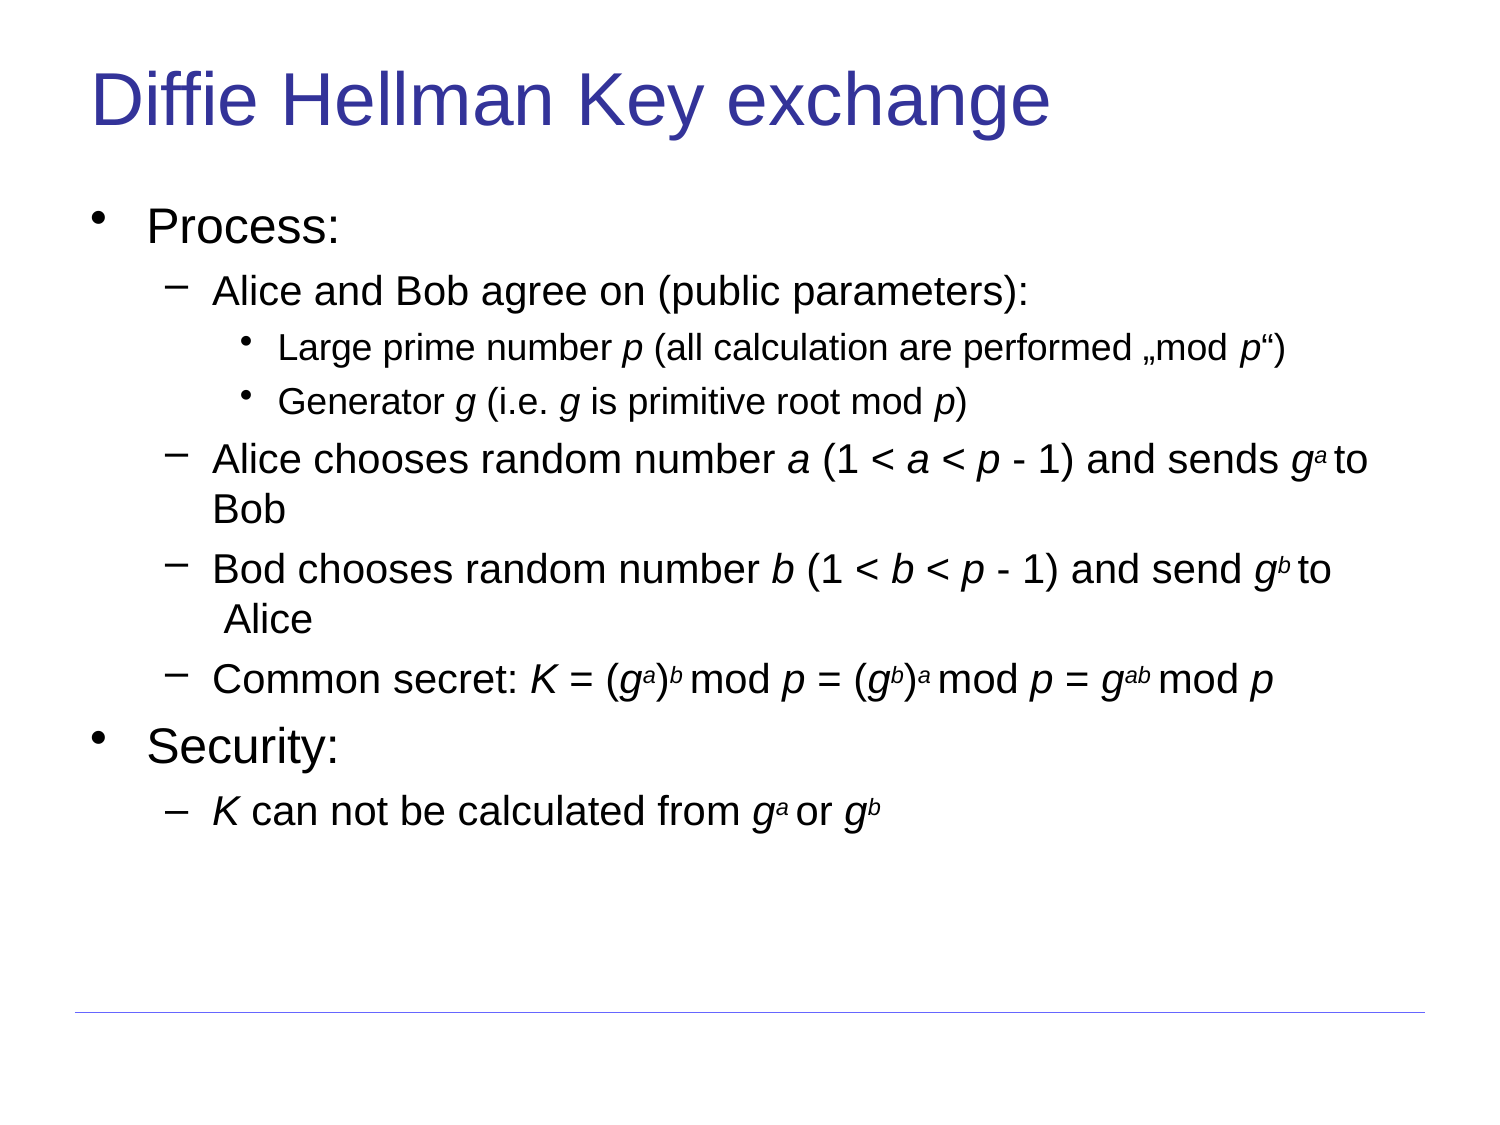

# Diffie Hellman Key exchange
Process:
Alice and Bob agree on (public parameters):
Large prime number p (all calculation are performed „mod p“)
Generator g (i.e. g is primitive root mod p)
Alice chooses random number a (1 < a < p - 1) and sends ga to
Bob
Bod chooses random number b (1 < b < p - 1) and send gb to  Alice
Common secret: K = (ga)b mod p = (gb)a mod p = gab mod p
Security:
K can not be calculated from ga or gb